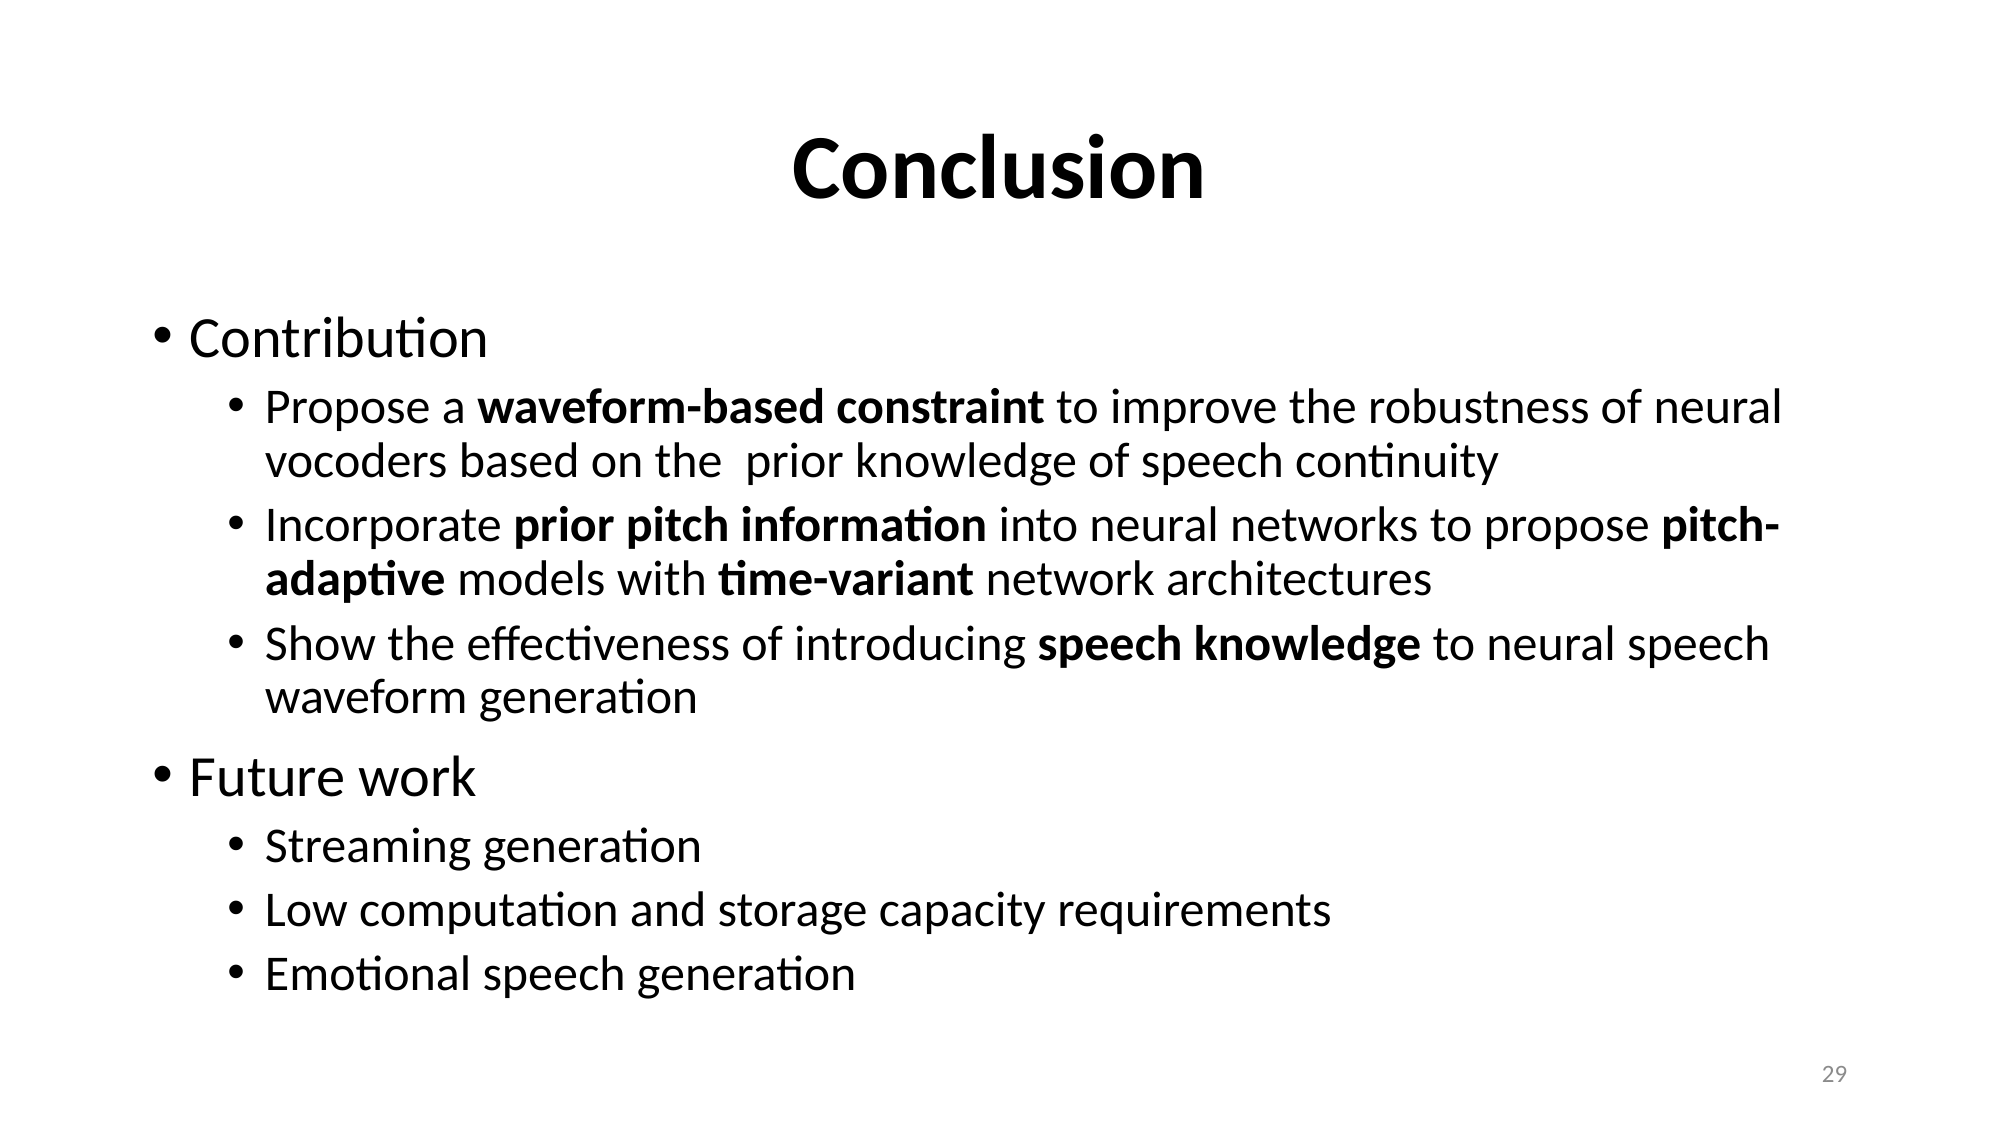

# Conclusion
Contribution
Propose a waveform-based constraint to improve the robustness of neural vocoders based on the  prior knowledge of speech continuity
Incorporate prior pitch information into neural networks to propose pitch-adaptive models with time-variant network architectures
Show the effectiveness of introducing speech knowledge to neural speech waveform generation
Future work
Streaming generation
Low computation and storage capacity requirements
Emotional speech generation

29